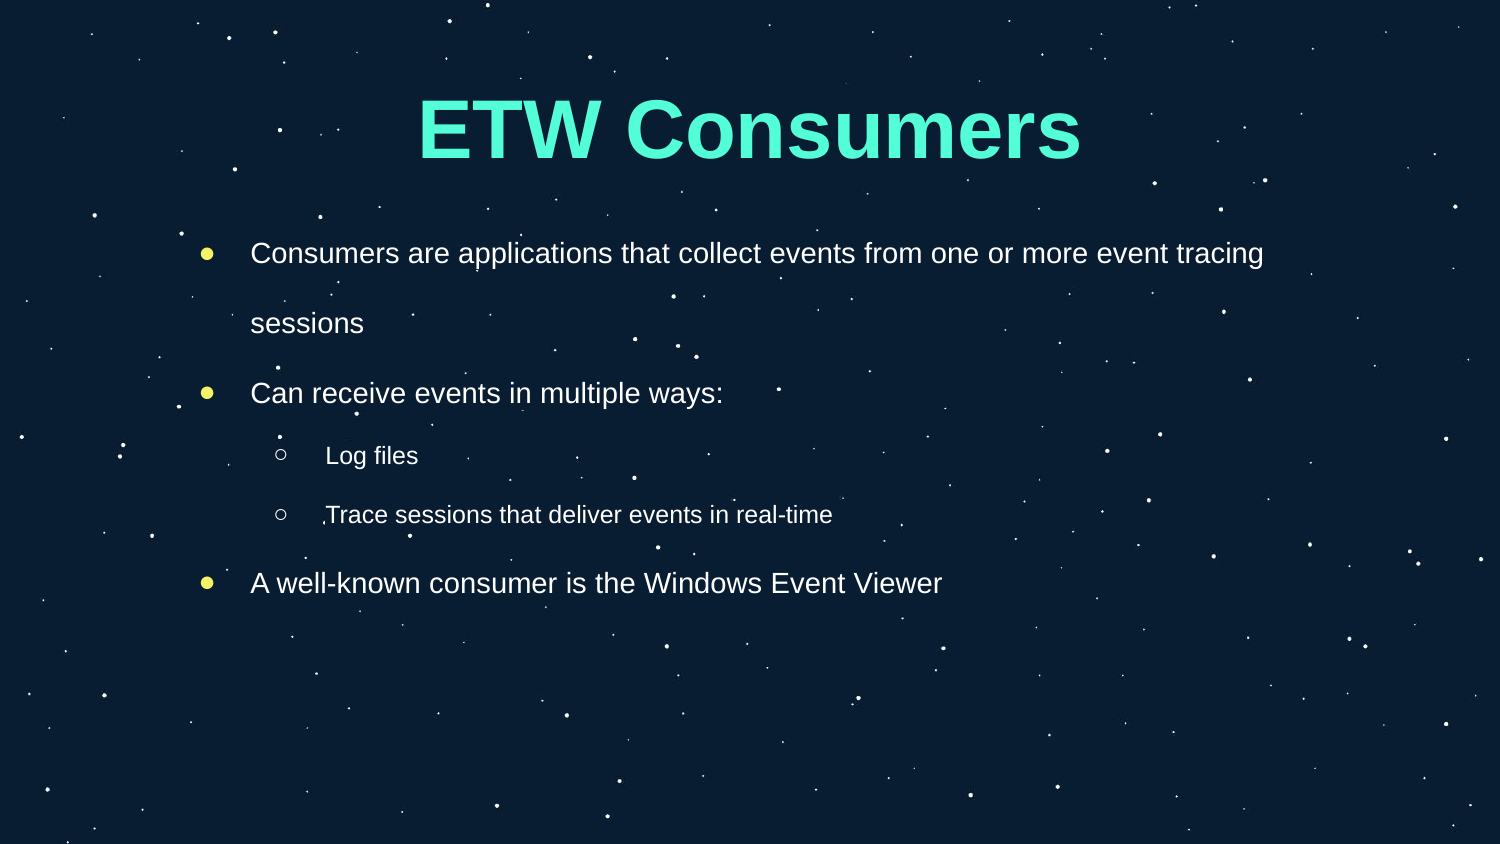

# ETW Consumers
Consumers are applications that collect events from one or more event tracing sessions
Can receive events in multiple ways:
Log files
Trace sessions that deliver events in real-time
A well-known consumer is the Windows Event Viewer